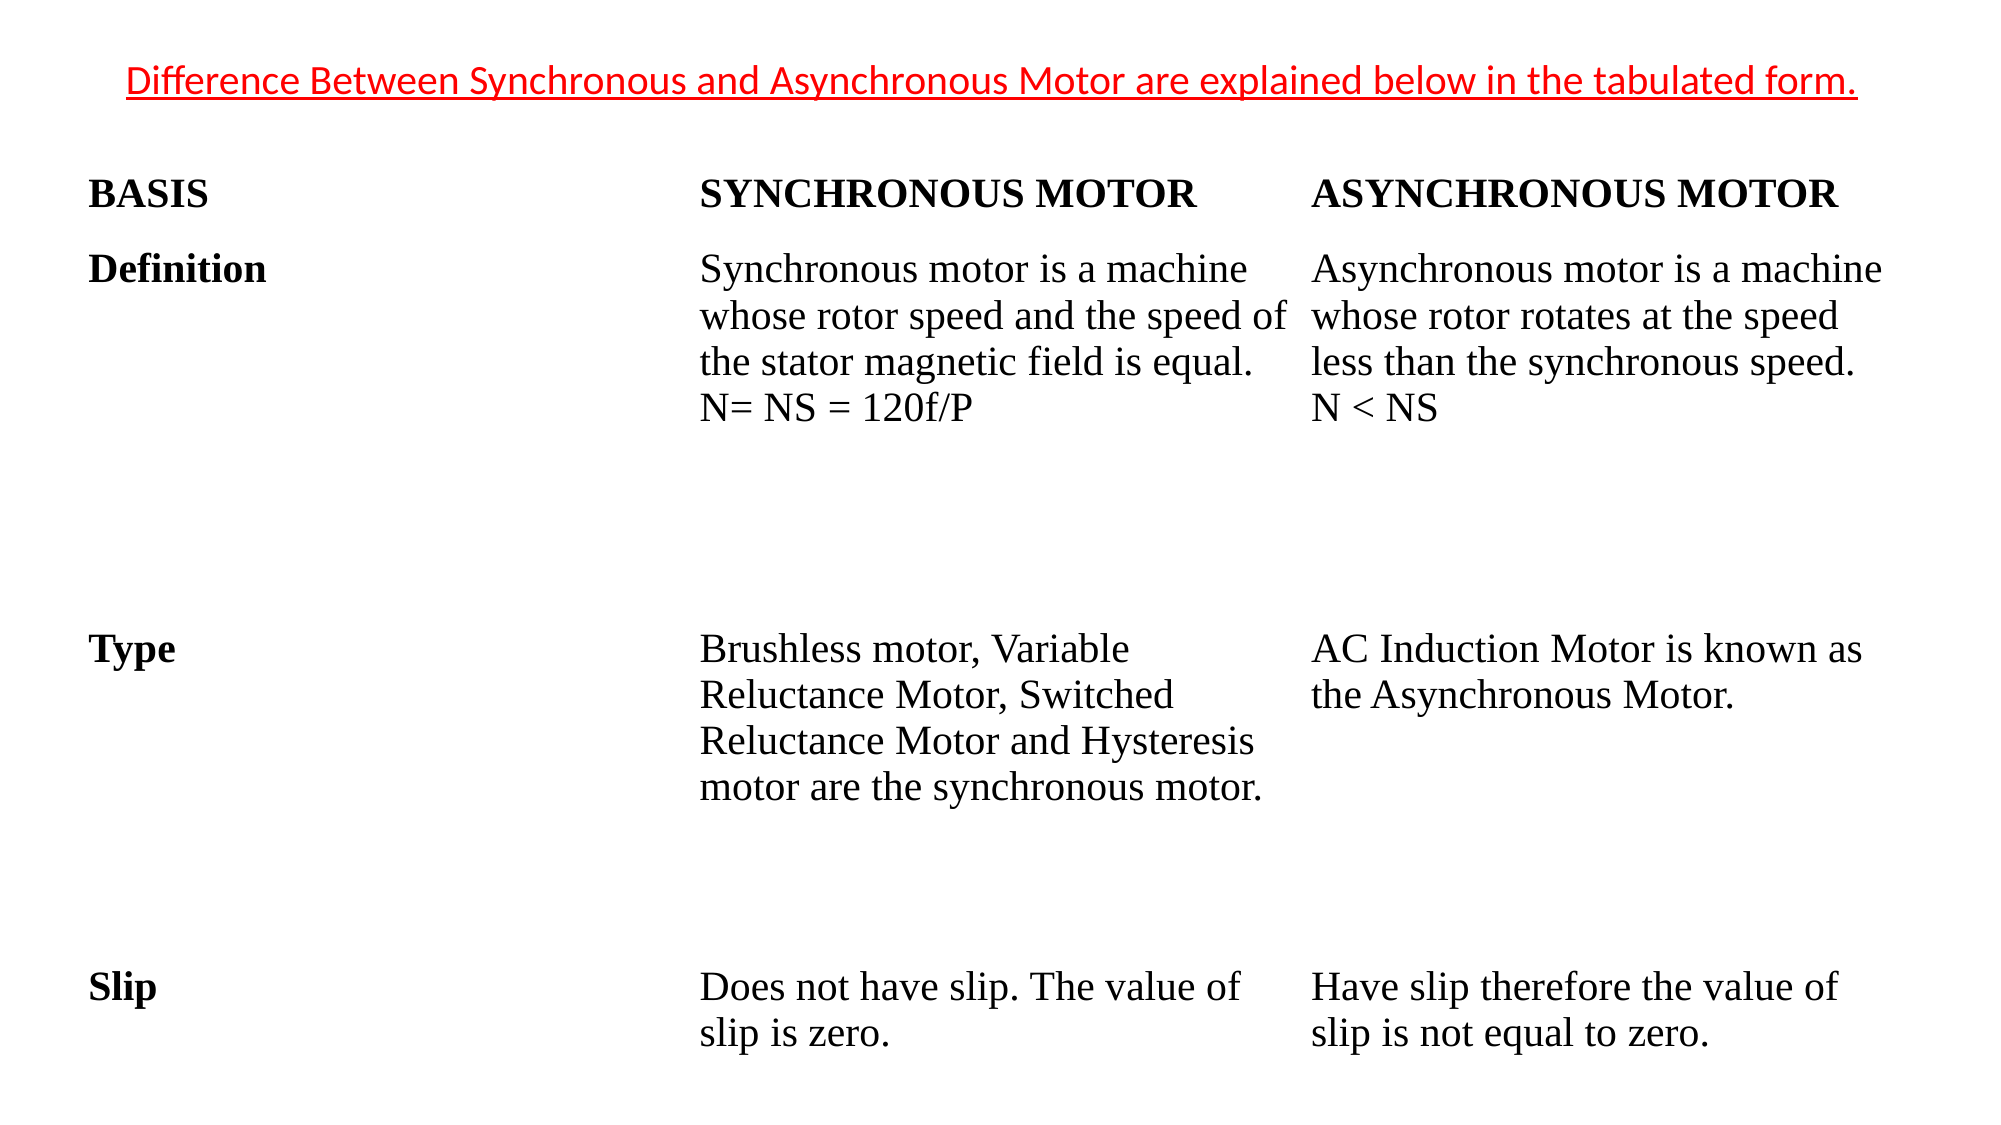

# Difference Between Synchronous and Asynchronous Motor are explained below in the tabulated form.
| BASIS | SYNCHRONOUS MOTOR | ASYNCHRONOUS MOTOR |
| --- | --- | --- |
| Definition | Synchronous motor is a machine whose rotor speed and the speed of the stator magnetic field is equal. N= NS = 120f/P | Asynchronous motor is a machine whose rotor rotates at the speed less than the synchronous speed. N < NS |
| Type | Brushless motor, Variable Reluctance Motor, Switched Reluctance Motor and Hysteresis motor are the synchronous motor. | AC Induction Motor is known as the Asynchronous Motor. |
| Slip | Does not have slip. The value of slip is zero. | Have slip therefore the value of slip is not equal to zero. |